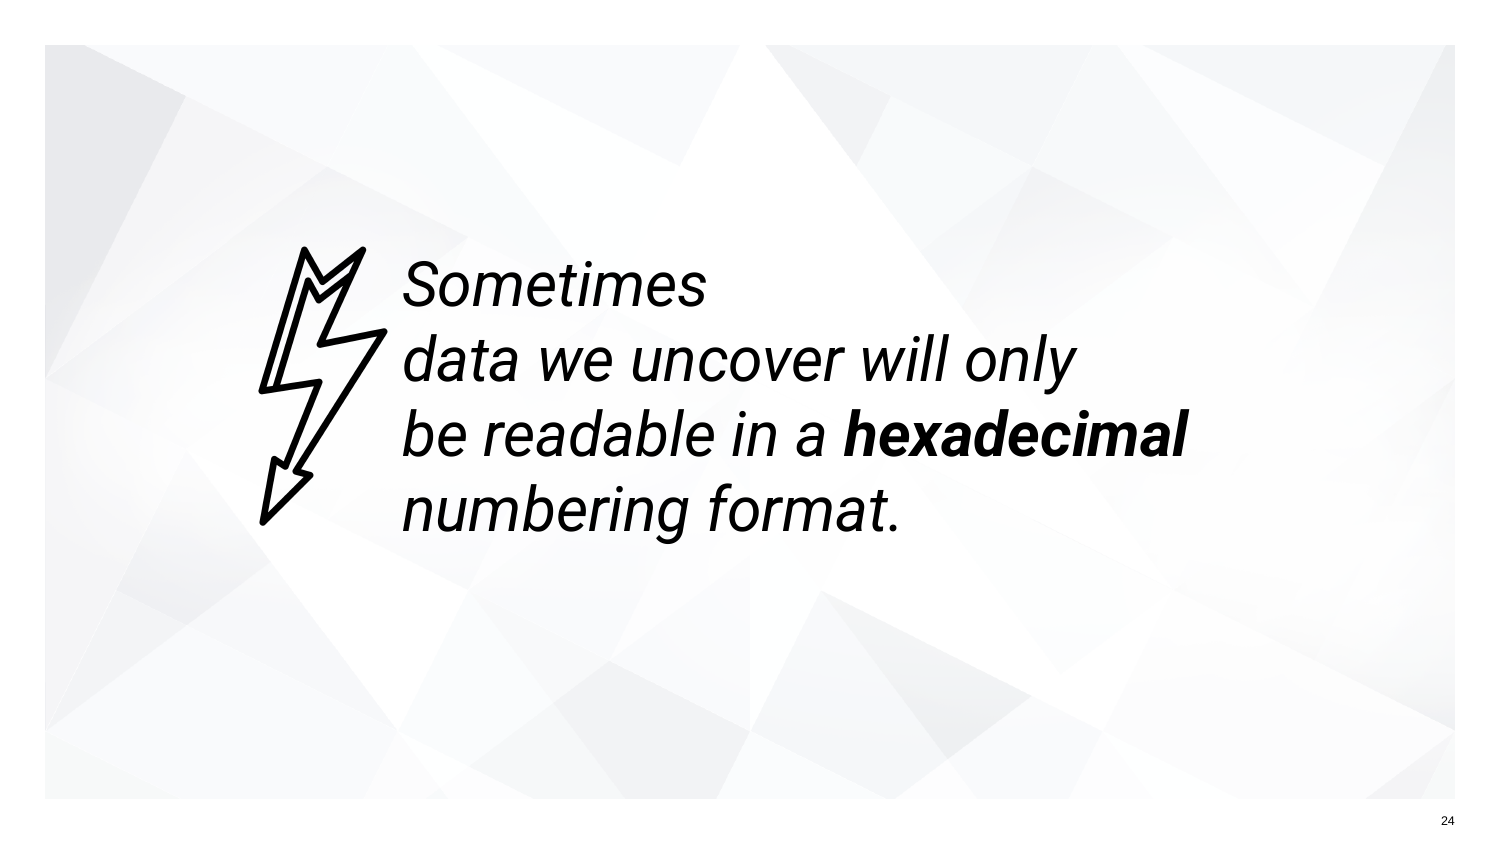

# Sometimes
data we uncover will only
be readable in a hexadecimal numbering format.

24